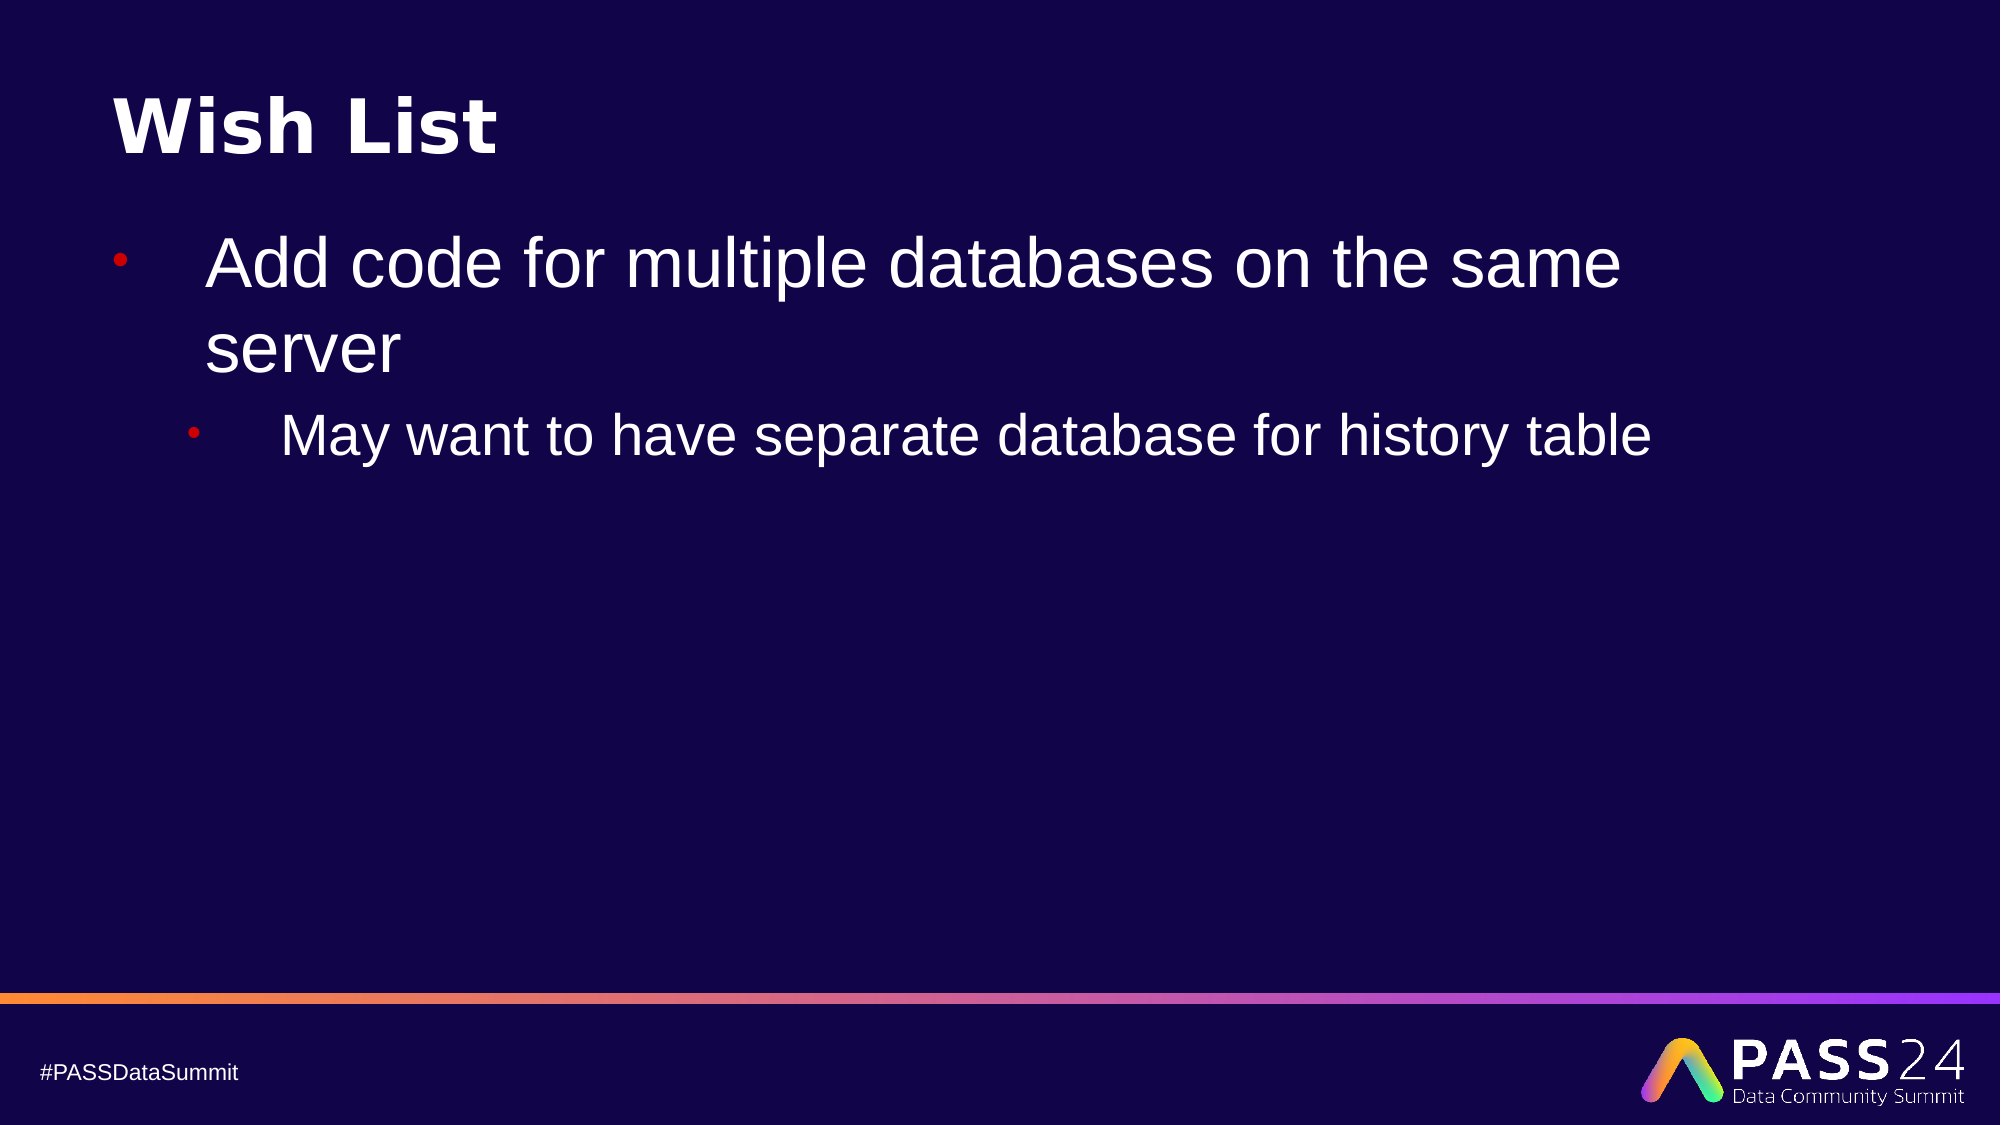

# Wish List
Add code for multiple databases on the same server
May want to have separate database for history table

Bad Page Split